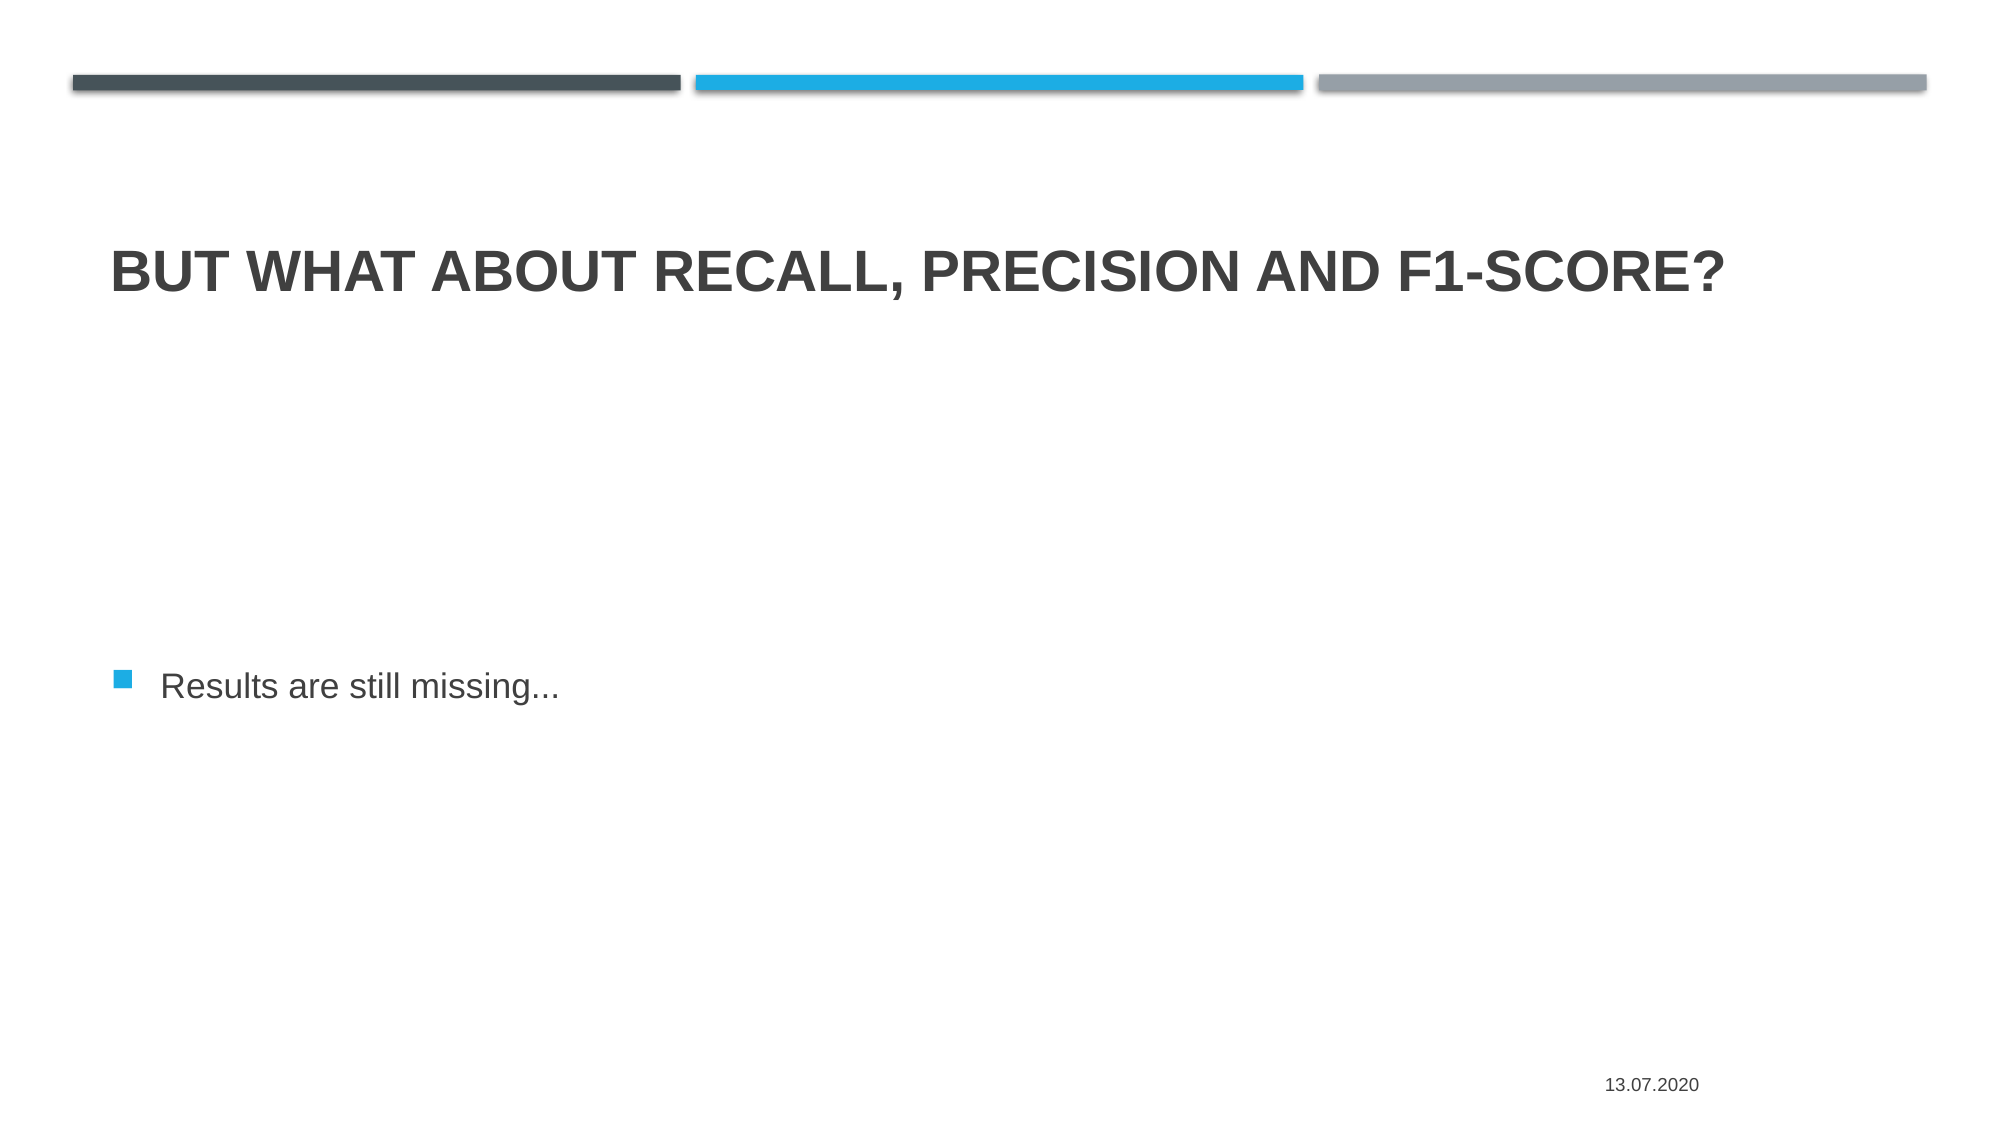

# But what about recall, precision and f1-score?
Results are still missing...
13.07.2020